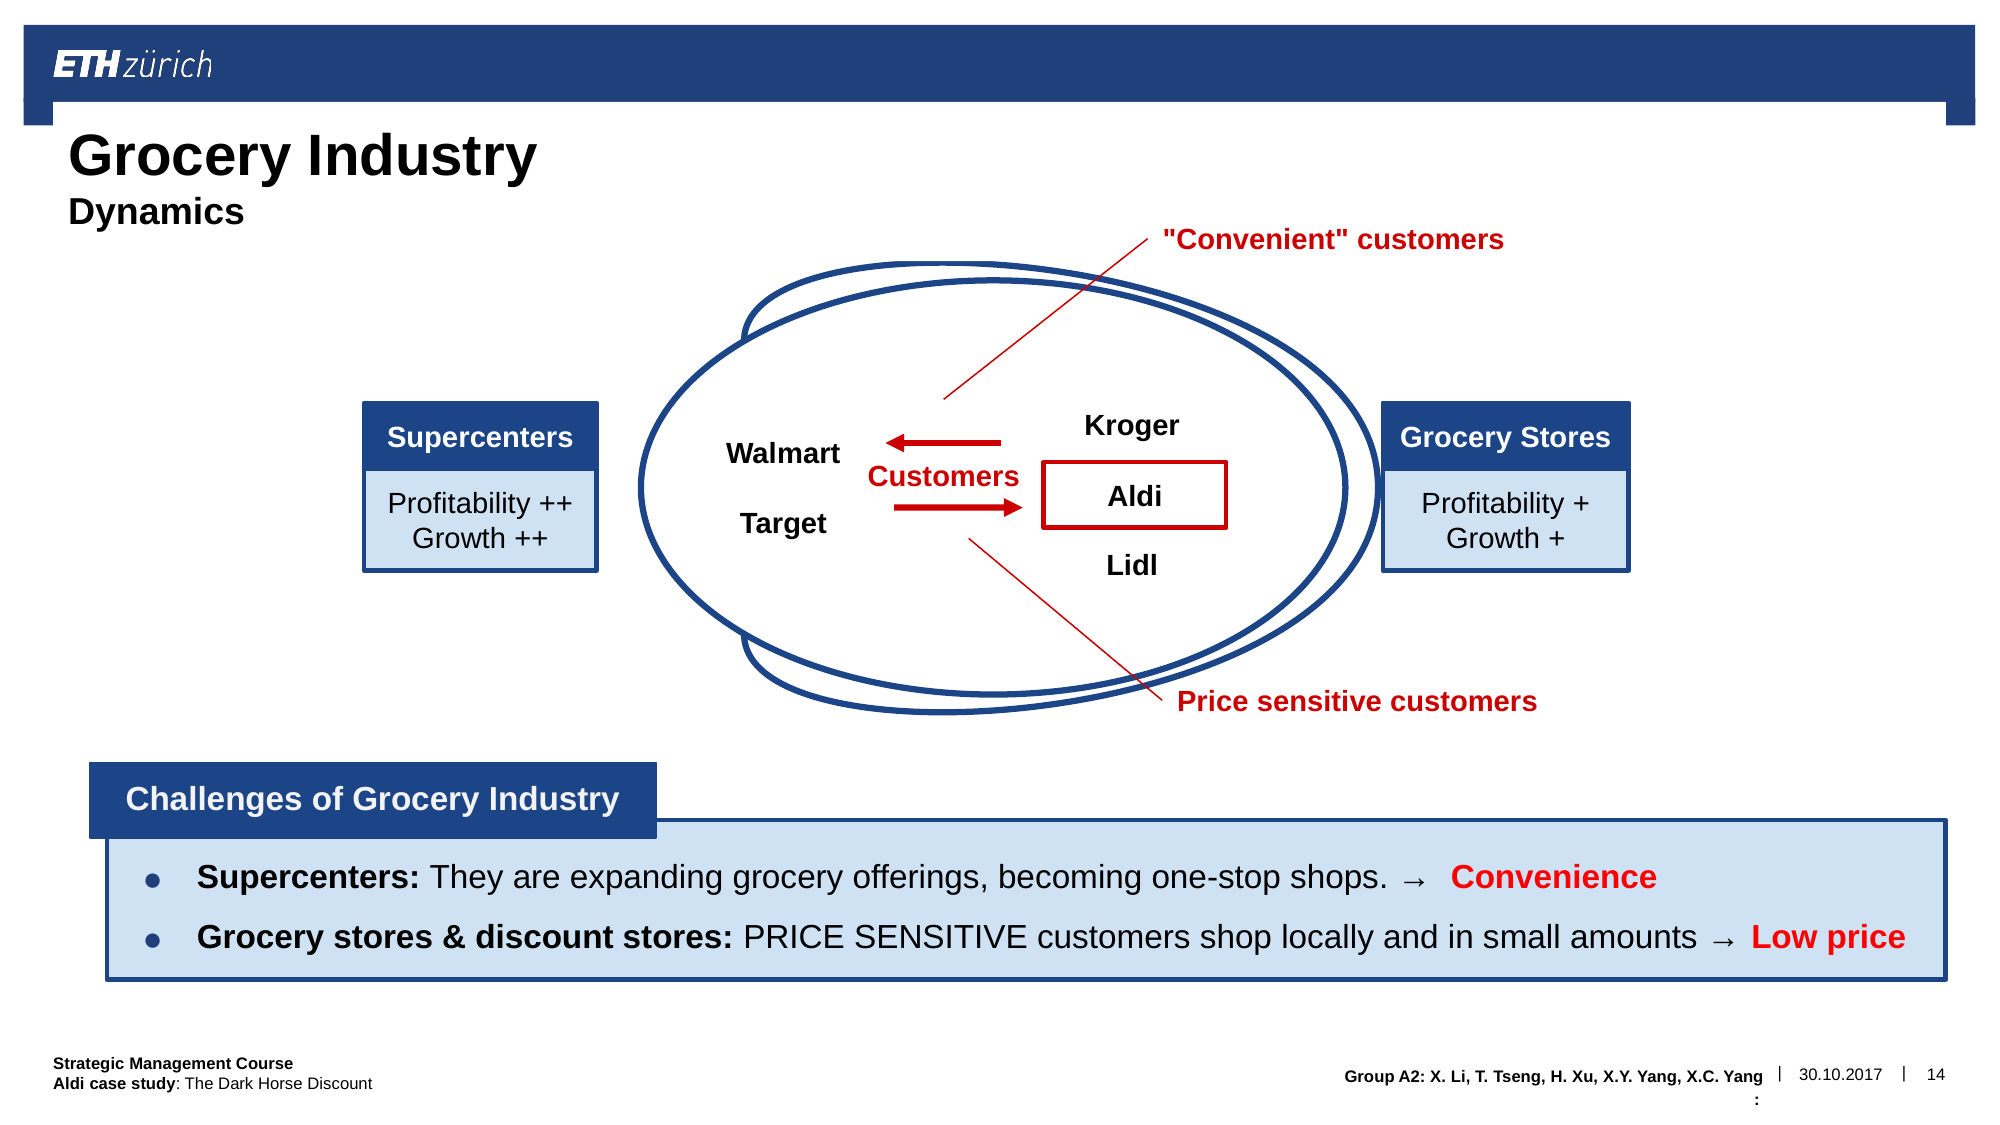

# Grocery Industry
Dynamics
"Convenient" customers

Kroger

Lidl
Supercenters
Grocery Stores
Walmart

Target
Customers
Aldi
Profitability ++
Growth ++
Profitability +
Growth +
Price sensitive customers
Challenges of Grocery Industry
Supercenters: They are expanding grocery offerings, becoming one-stop shops. →  Convenience
Grocery stores & discount stores: PRICE SENSITIVE customers shop locally and in small amounts → Low price
30.10.2017
14